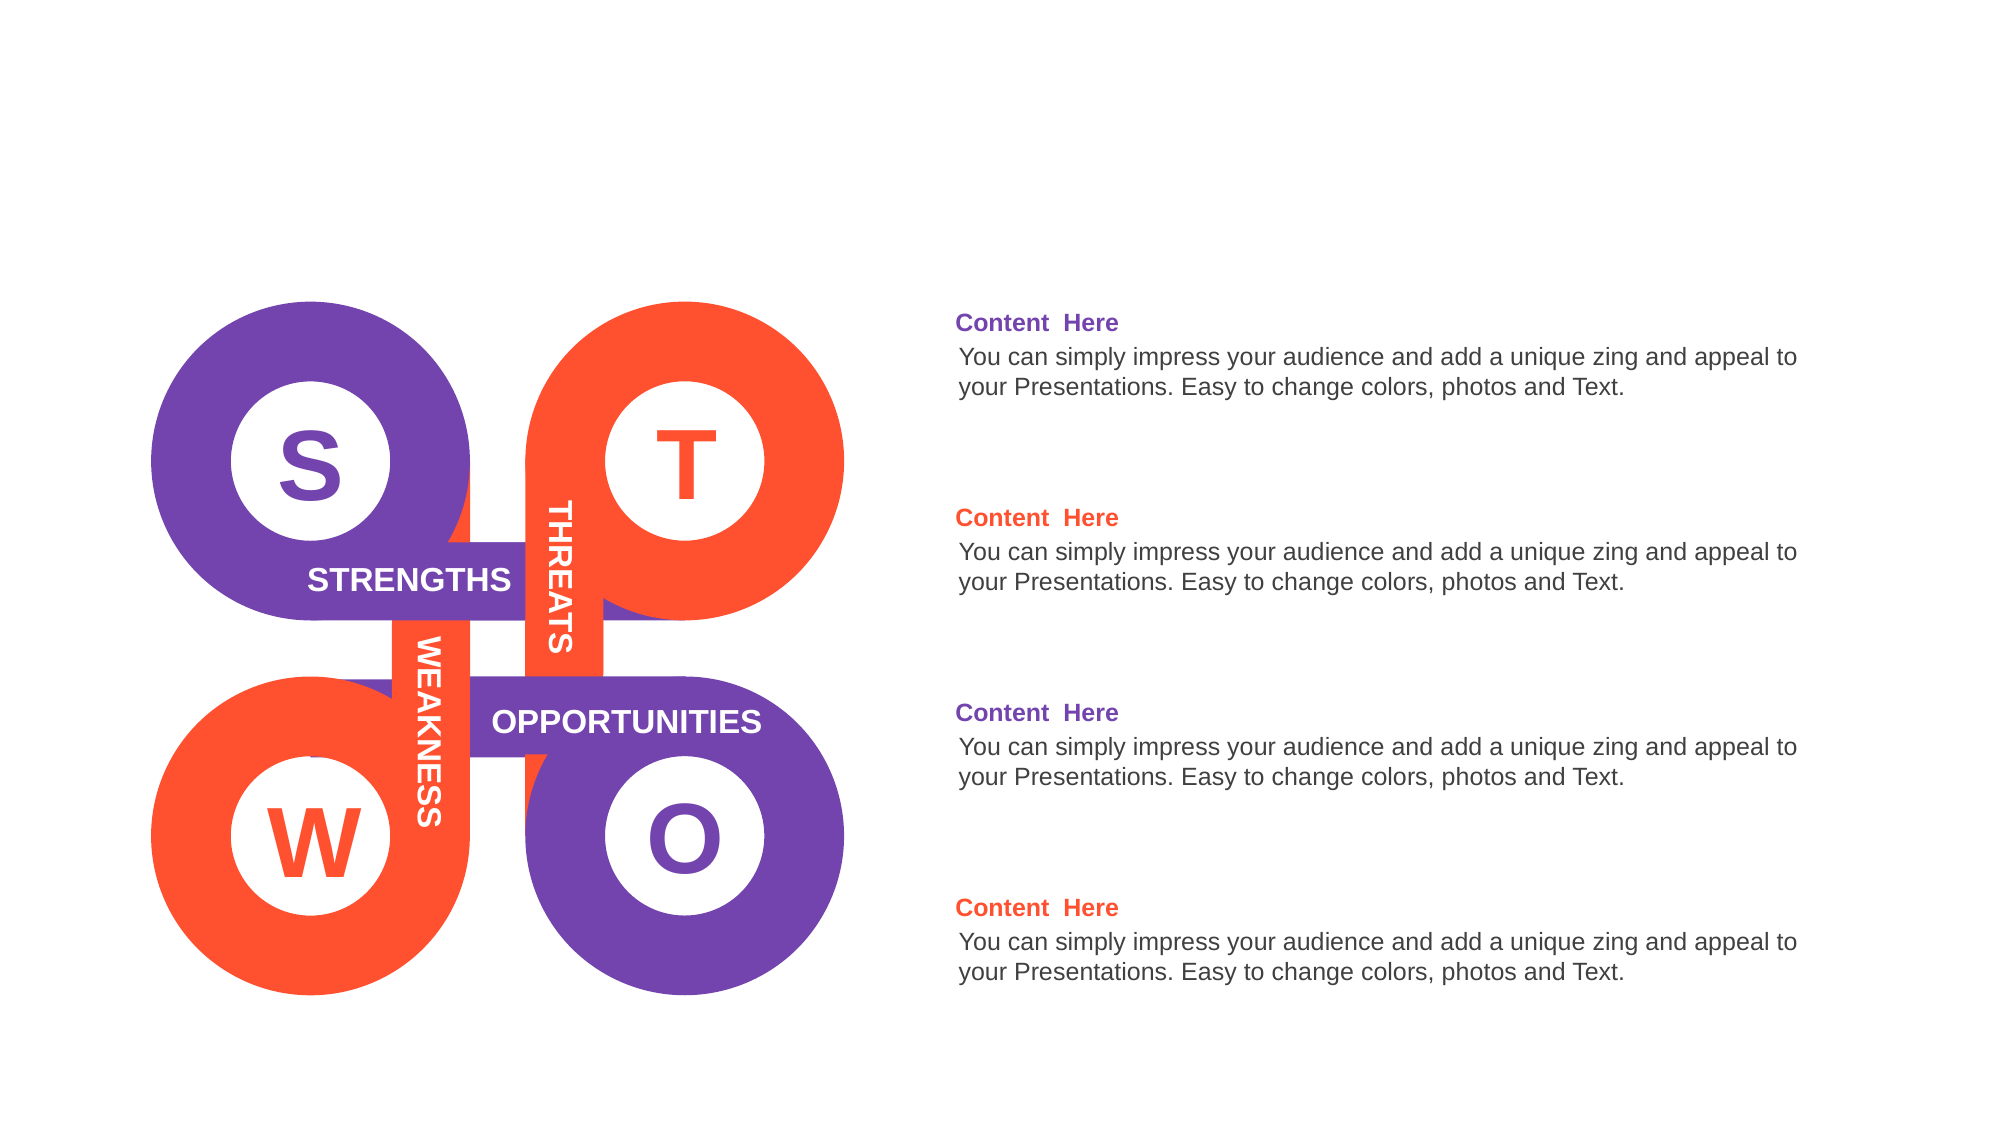

Content  Here
You can simply impress your audience and add a unique zing and appeal to your Presentations. Easy to change colors, photos and Text.

T
S
Content  Here
You can simply impress your audience and add a unique zing and appeal to your Presentations. Easy to change colors, photos and Text.
THREATS
STRENGTHS
Content  Here
You can simply impress your audience and add a unique zing and appeal to your Presentations. Easy to change colors, photos and Text.
OPPORTUNITIES
WEAKNESS
O
W
Content  Here
You can simply impress your audience and add a unique zing and appeal to your Presentations. Easy to change colors, photos and Text.